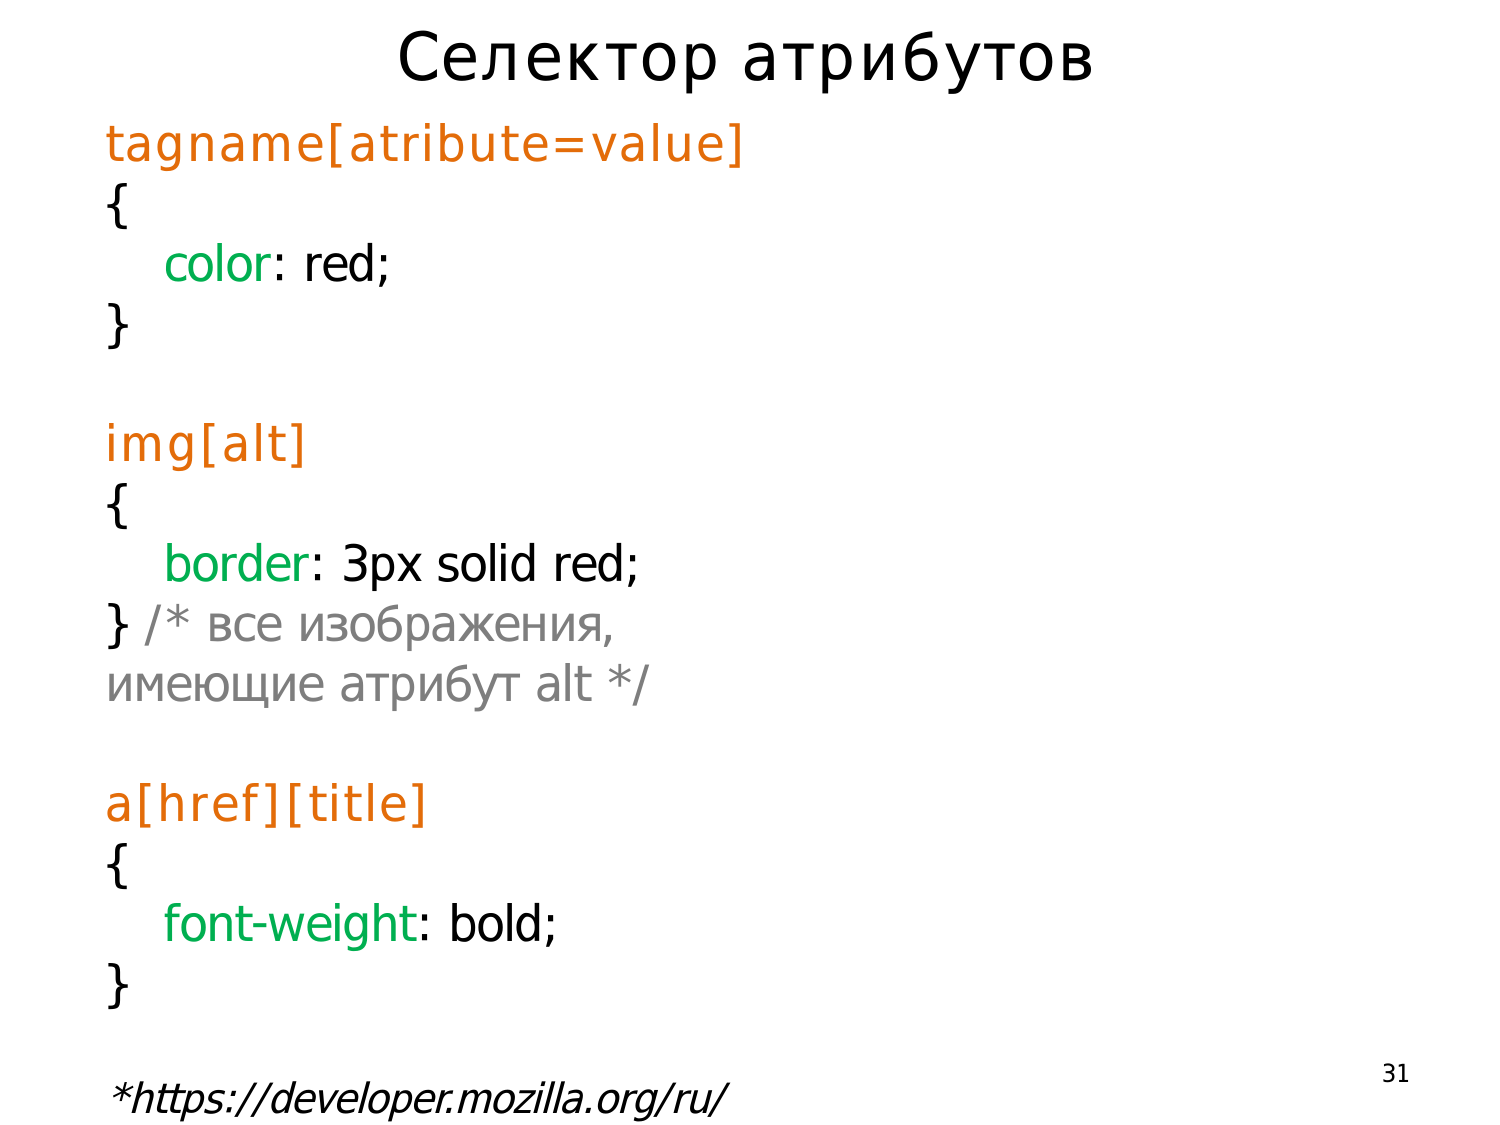

Селектор атрибутов
tagname[atribute=value]
{
	color: red;
}

img[alt]
{
	border: 3px solid red;
} /* все изображения, имеющие атрибут alt */

a[href][title]
{
	font-weight: bold;
}

*https://developer.mozilla.org/ru/docs/Web/CSS/Attribute_selectors
31